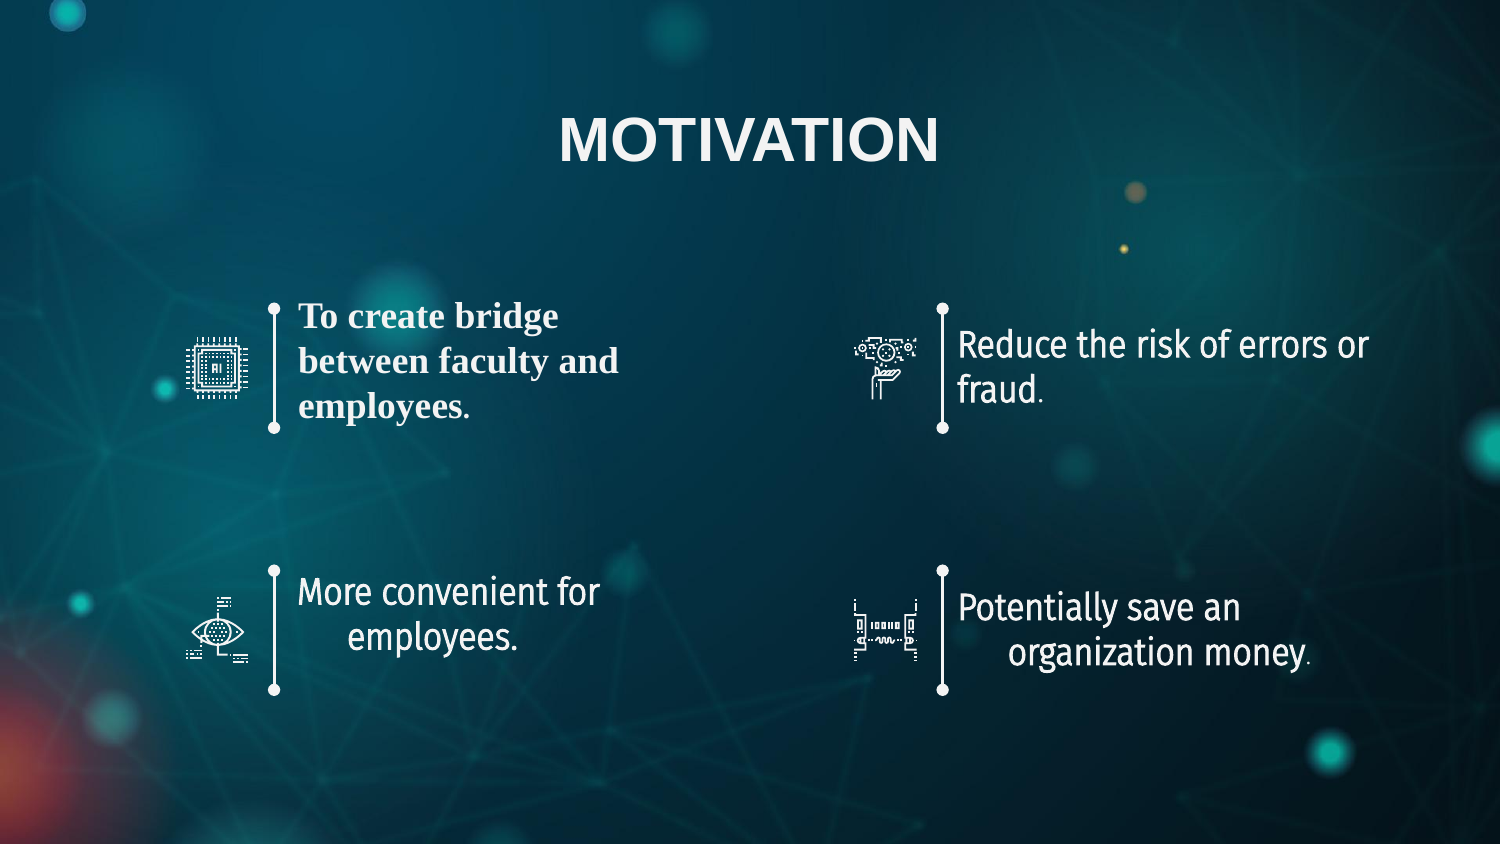

# MOTIVATION
Reduce the risk of errors or fraud.
To create bridge between faculty and employees.

Potentially save an organization money.
More convenient for employees.